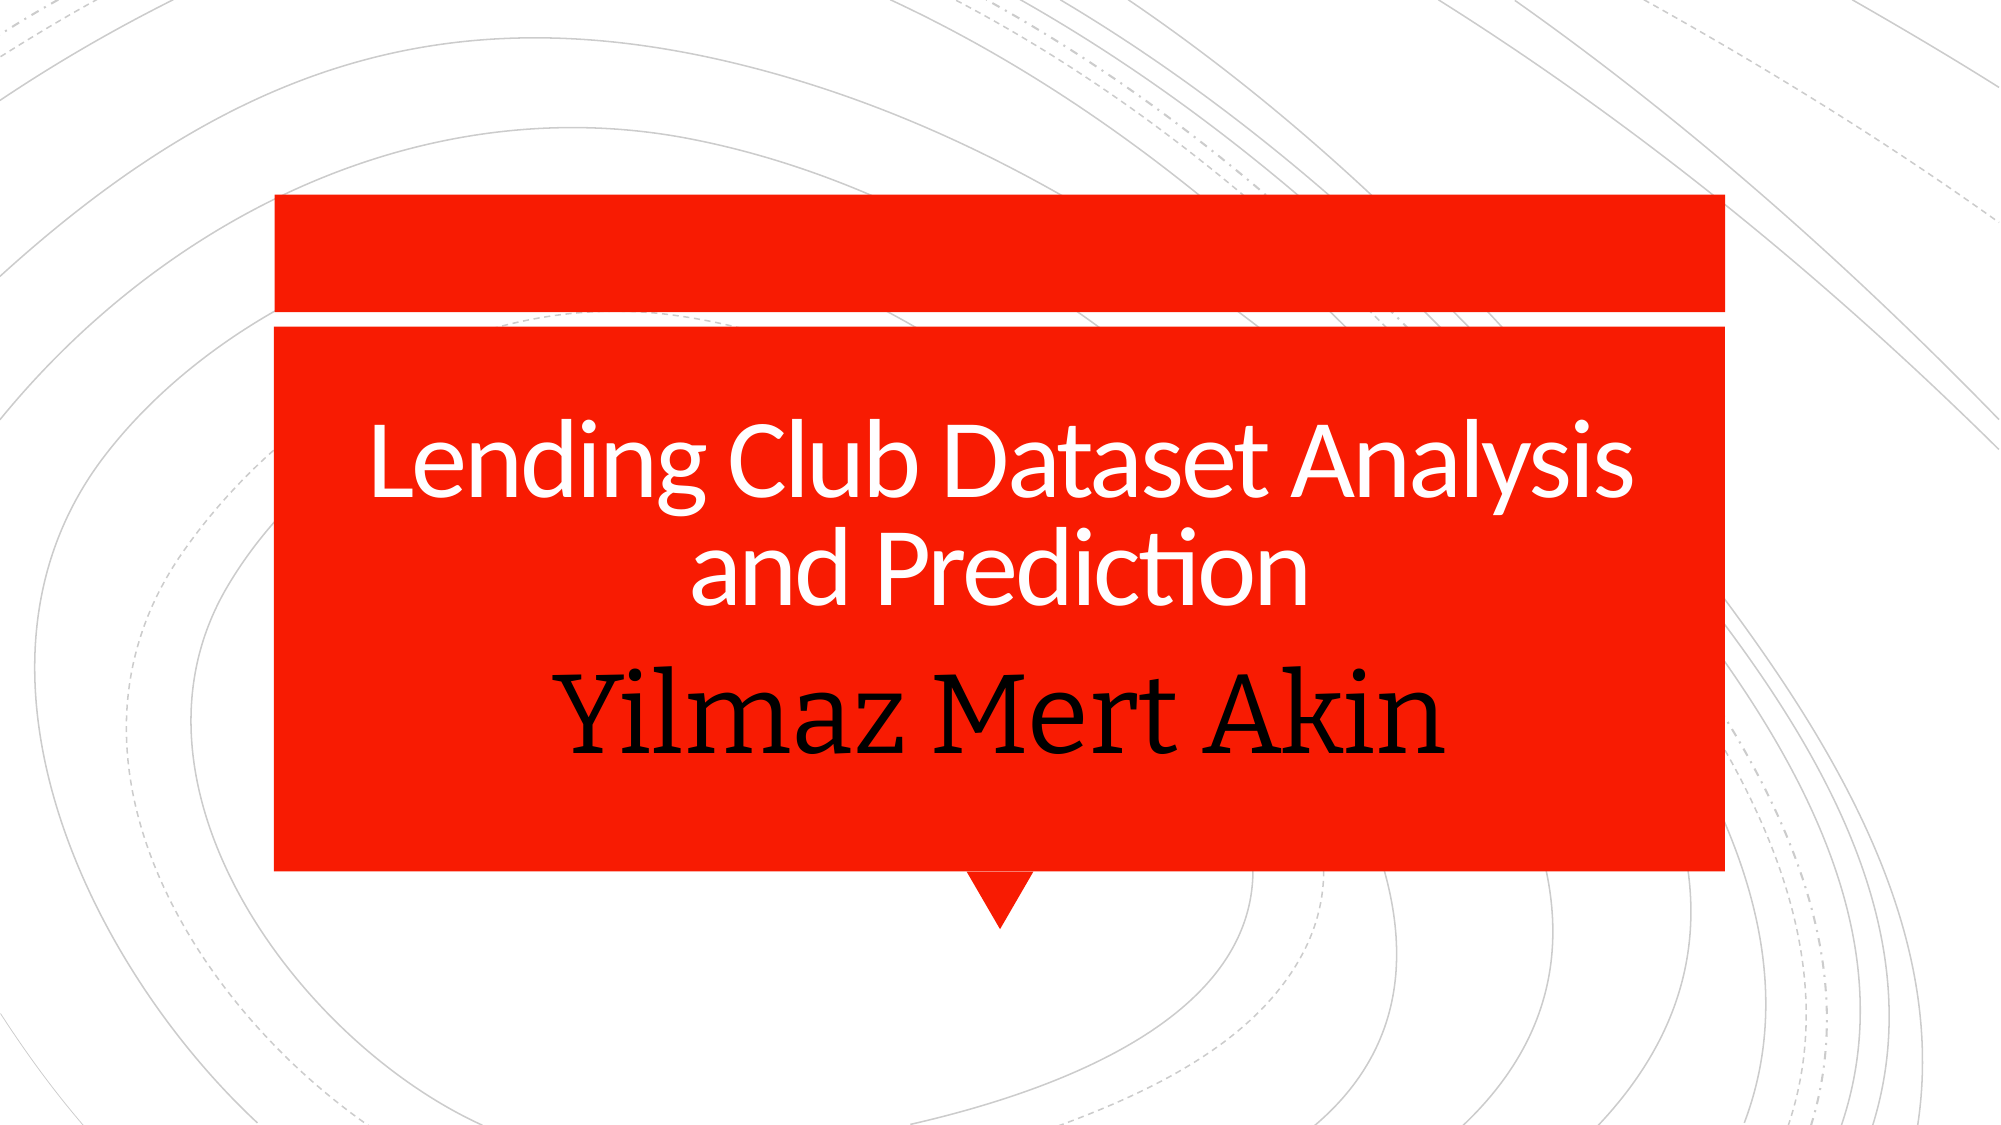

# Lending Club Dataset Analysis and Prediction
Yilmaz Mert Akin